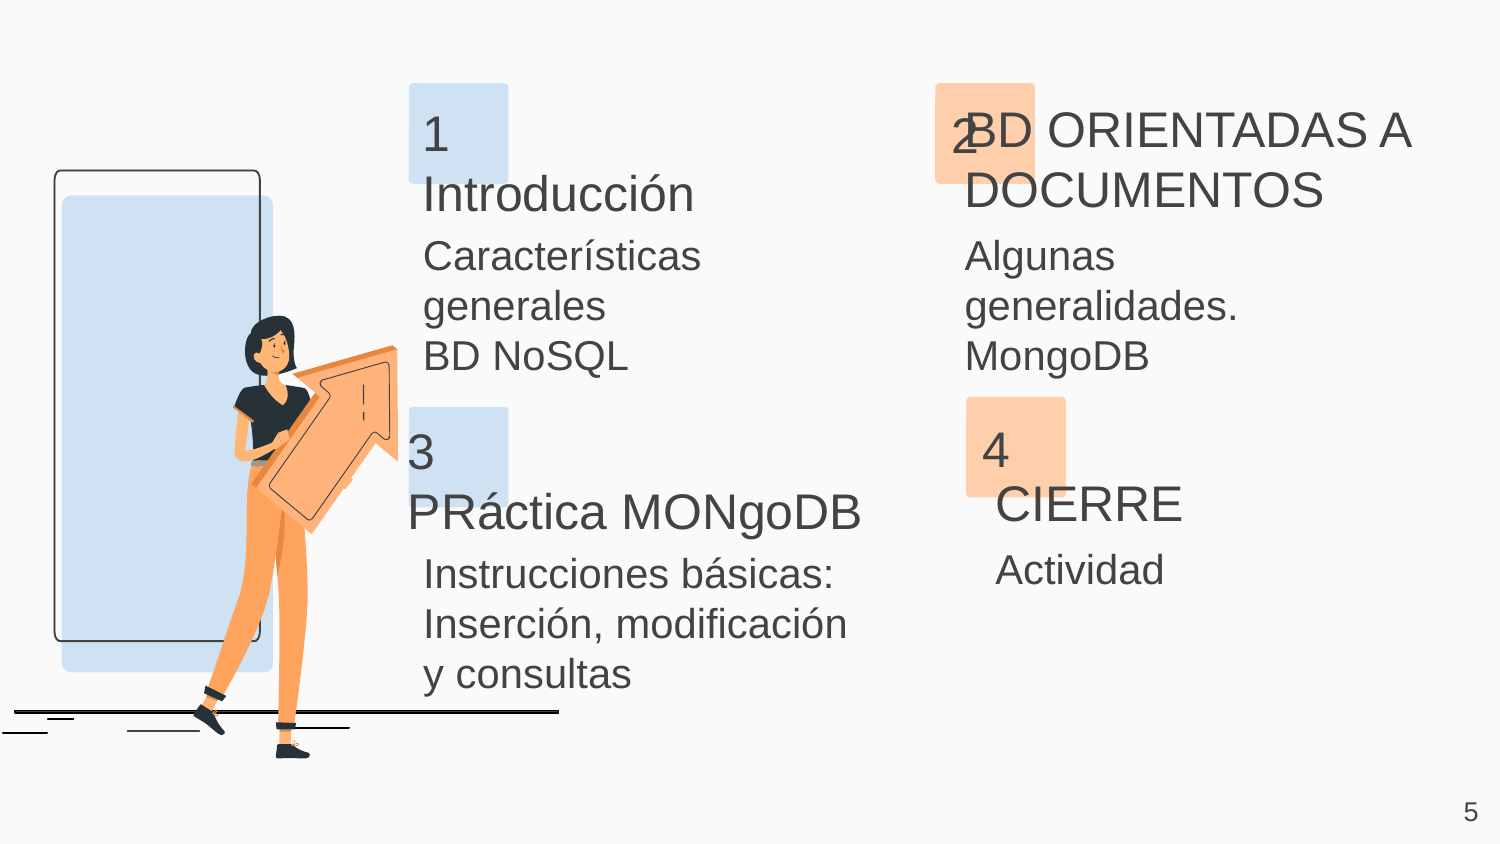

2

# 1 Introducción
Características generales
BD NoSQL
Algunas generalidades.
MongoDB
BD ORIENTADAS A DOCUMENTOS

4

3
PRáctica MONgoDB
Actividad
Instrucciones básicas: Inserción, modificación y consultas
CIERRE

5